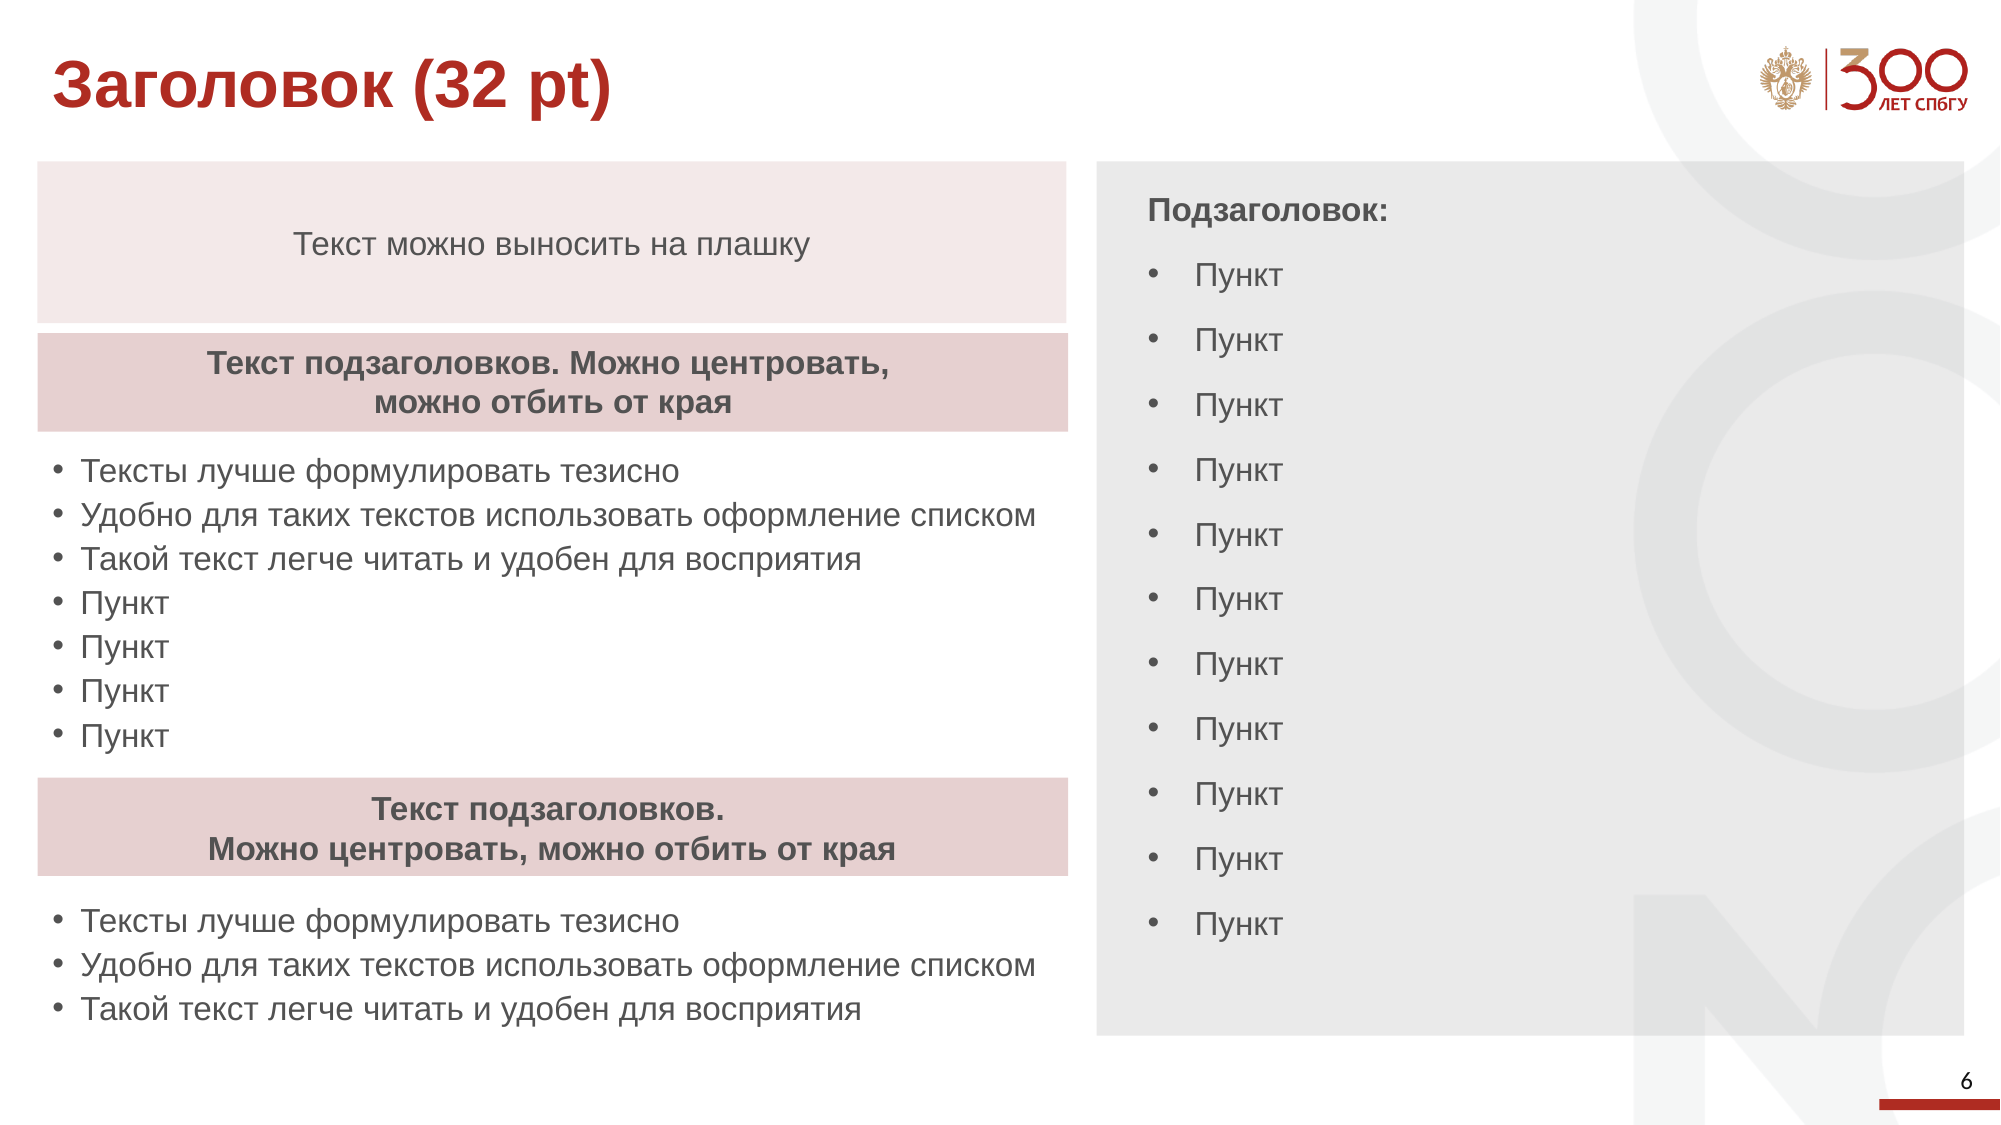

Заголовок (32 pt)
Текст можно выносить на плашку

Подзаголовок:
Пункт
Пункт
Пункт
Пункт
Пункт
Пункт
Пункт
Пункт
Пункт
Пункт
Пункт

Текст подзаголовков. Можно центровать,
можно отбить от края
Тексты лучше формулировать тезисно
Удобно для таких текстов использовать оформление списком
Такой текст легче читать и удобен для восприятия
Пункт
Пункт
Пункт
Пункт
Текст подзаголовков.
Можно центровать, можно отбить от края
Тексты лучше формулировать тезисно
Удобно для таких текстов использовать оформление списком
Такой текст легче читать и удобен для восприятия
6